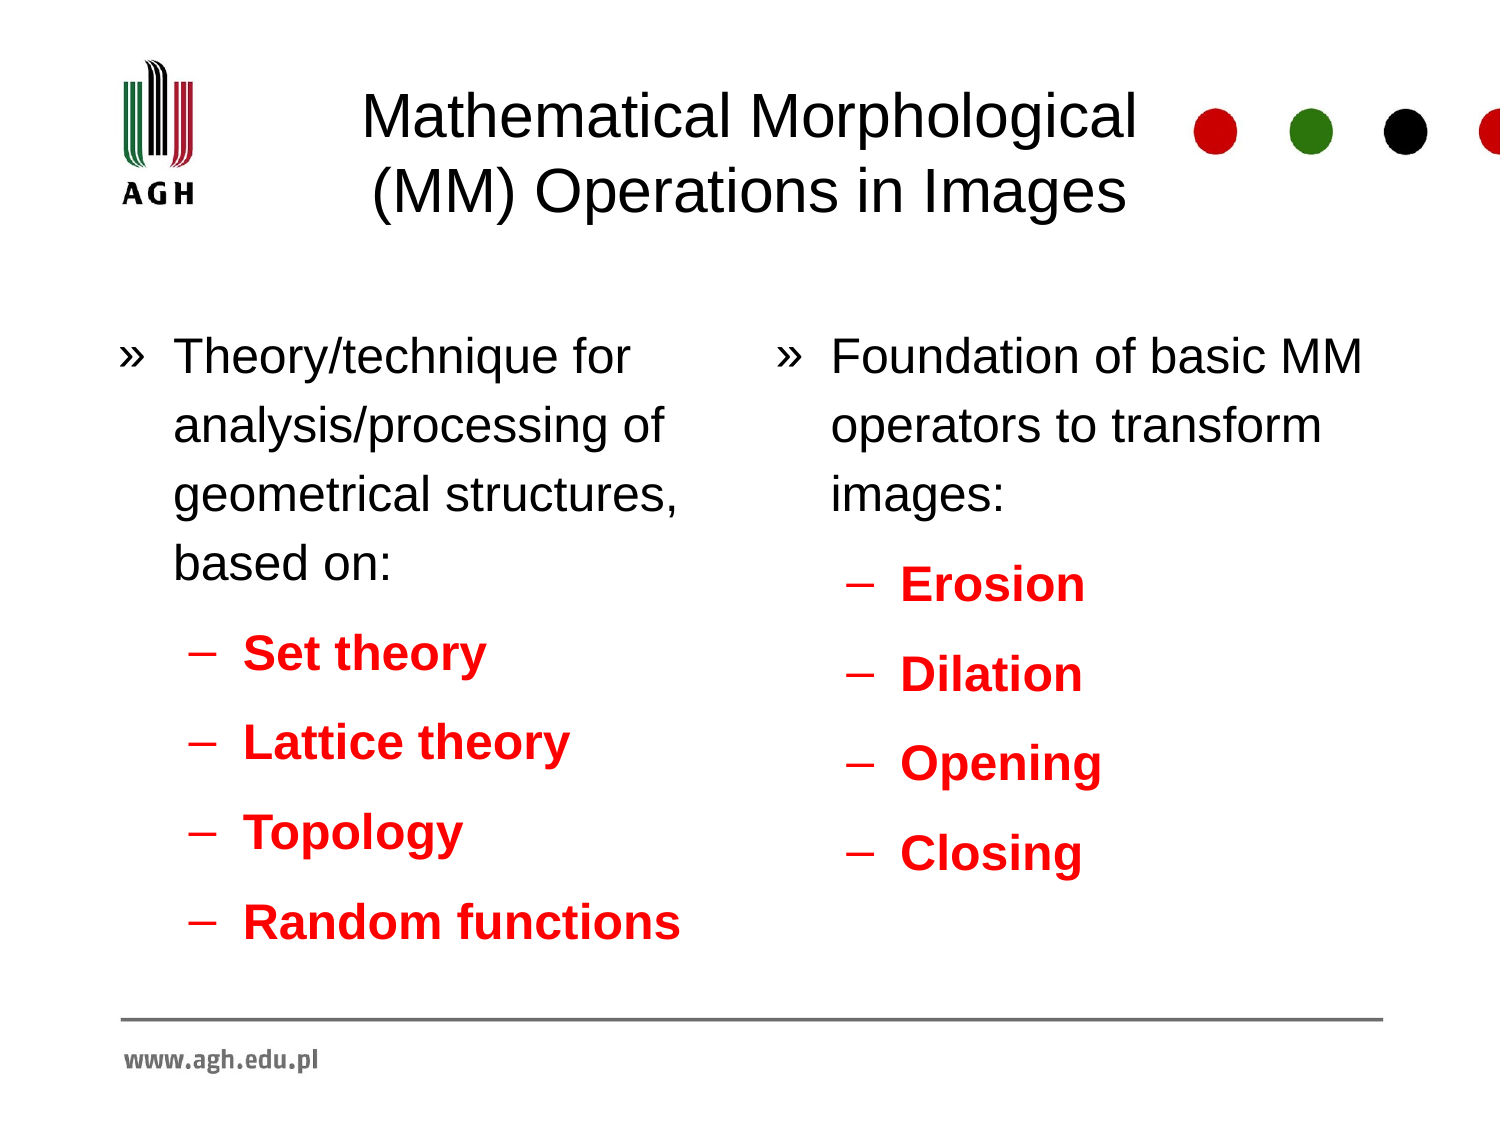

# Mathematical Morphological (MM) Operations in Images
Theory/technique for analysis/processing of geometrical structures, based on:
Set theory
Lattice theory
Topology
Random functions
Foundation of basic MM operators to transform images:
Erosion
Dilation
Opening
Closing